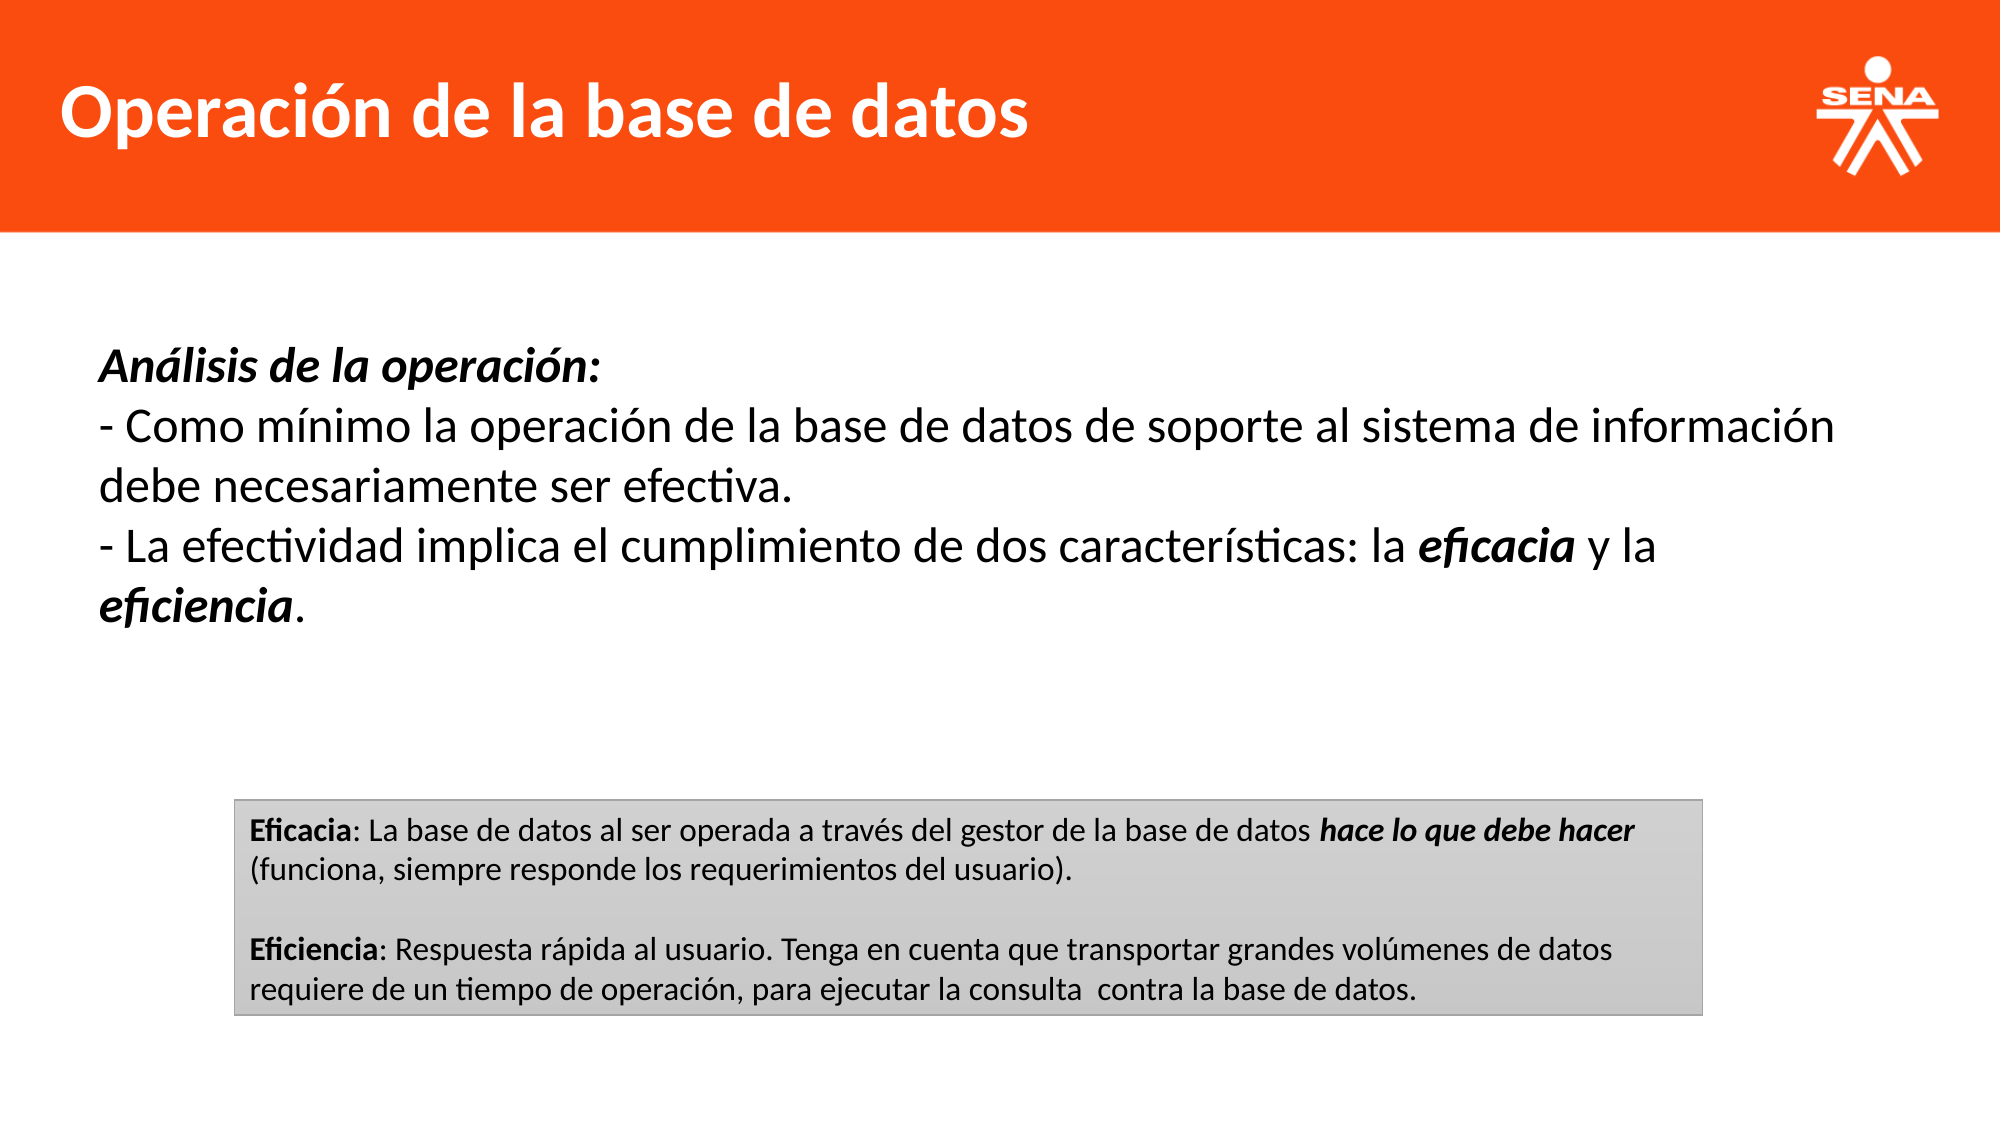

Operación de la base de datos

Análisis de la operación:
- Como mínimo la operación de la base de datos de soporte al sistema de información debe necesariamente ser efectiva.
- La efectividad implica el cumplimiento de dos características: la eﬁcacia y la eﬁciencia.

Eﬁcacia: La base de datos al ser operada a través del gestor de la base de datos hace lo que debe hacer (funciona, siempre responde los requerimientos del usuario).

Eﬁciencia: Respuesta rápida al usuario. Tenga en cuenta que transportar grandes volúmenes de datos requiere de un tiempo de operación, para ejecutar la consulta  contra la base de datos.